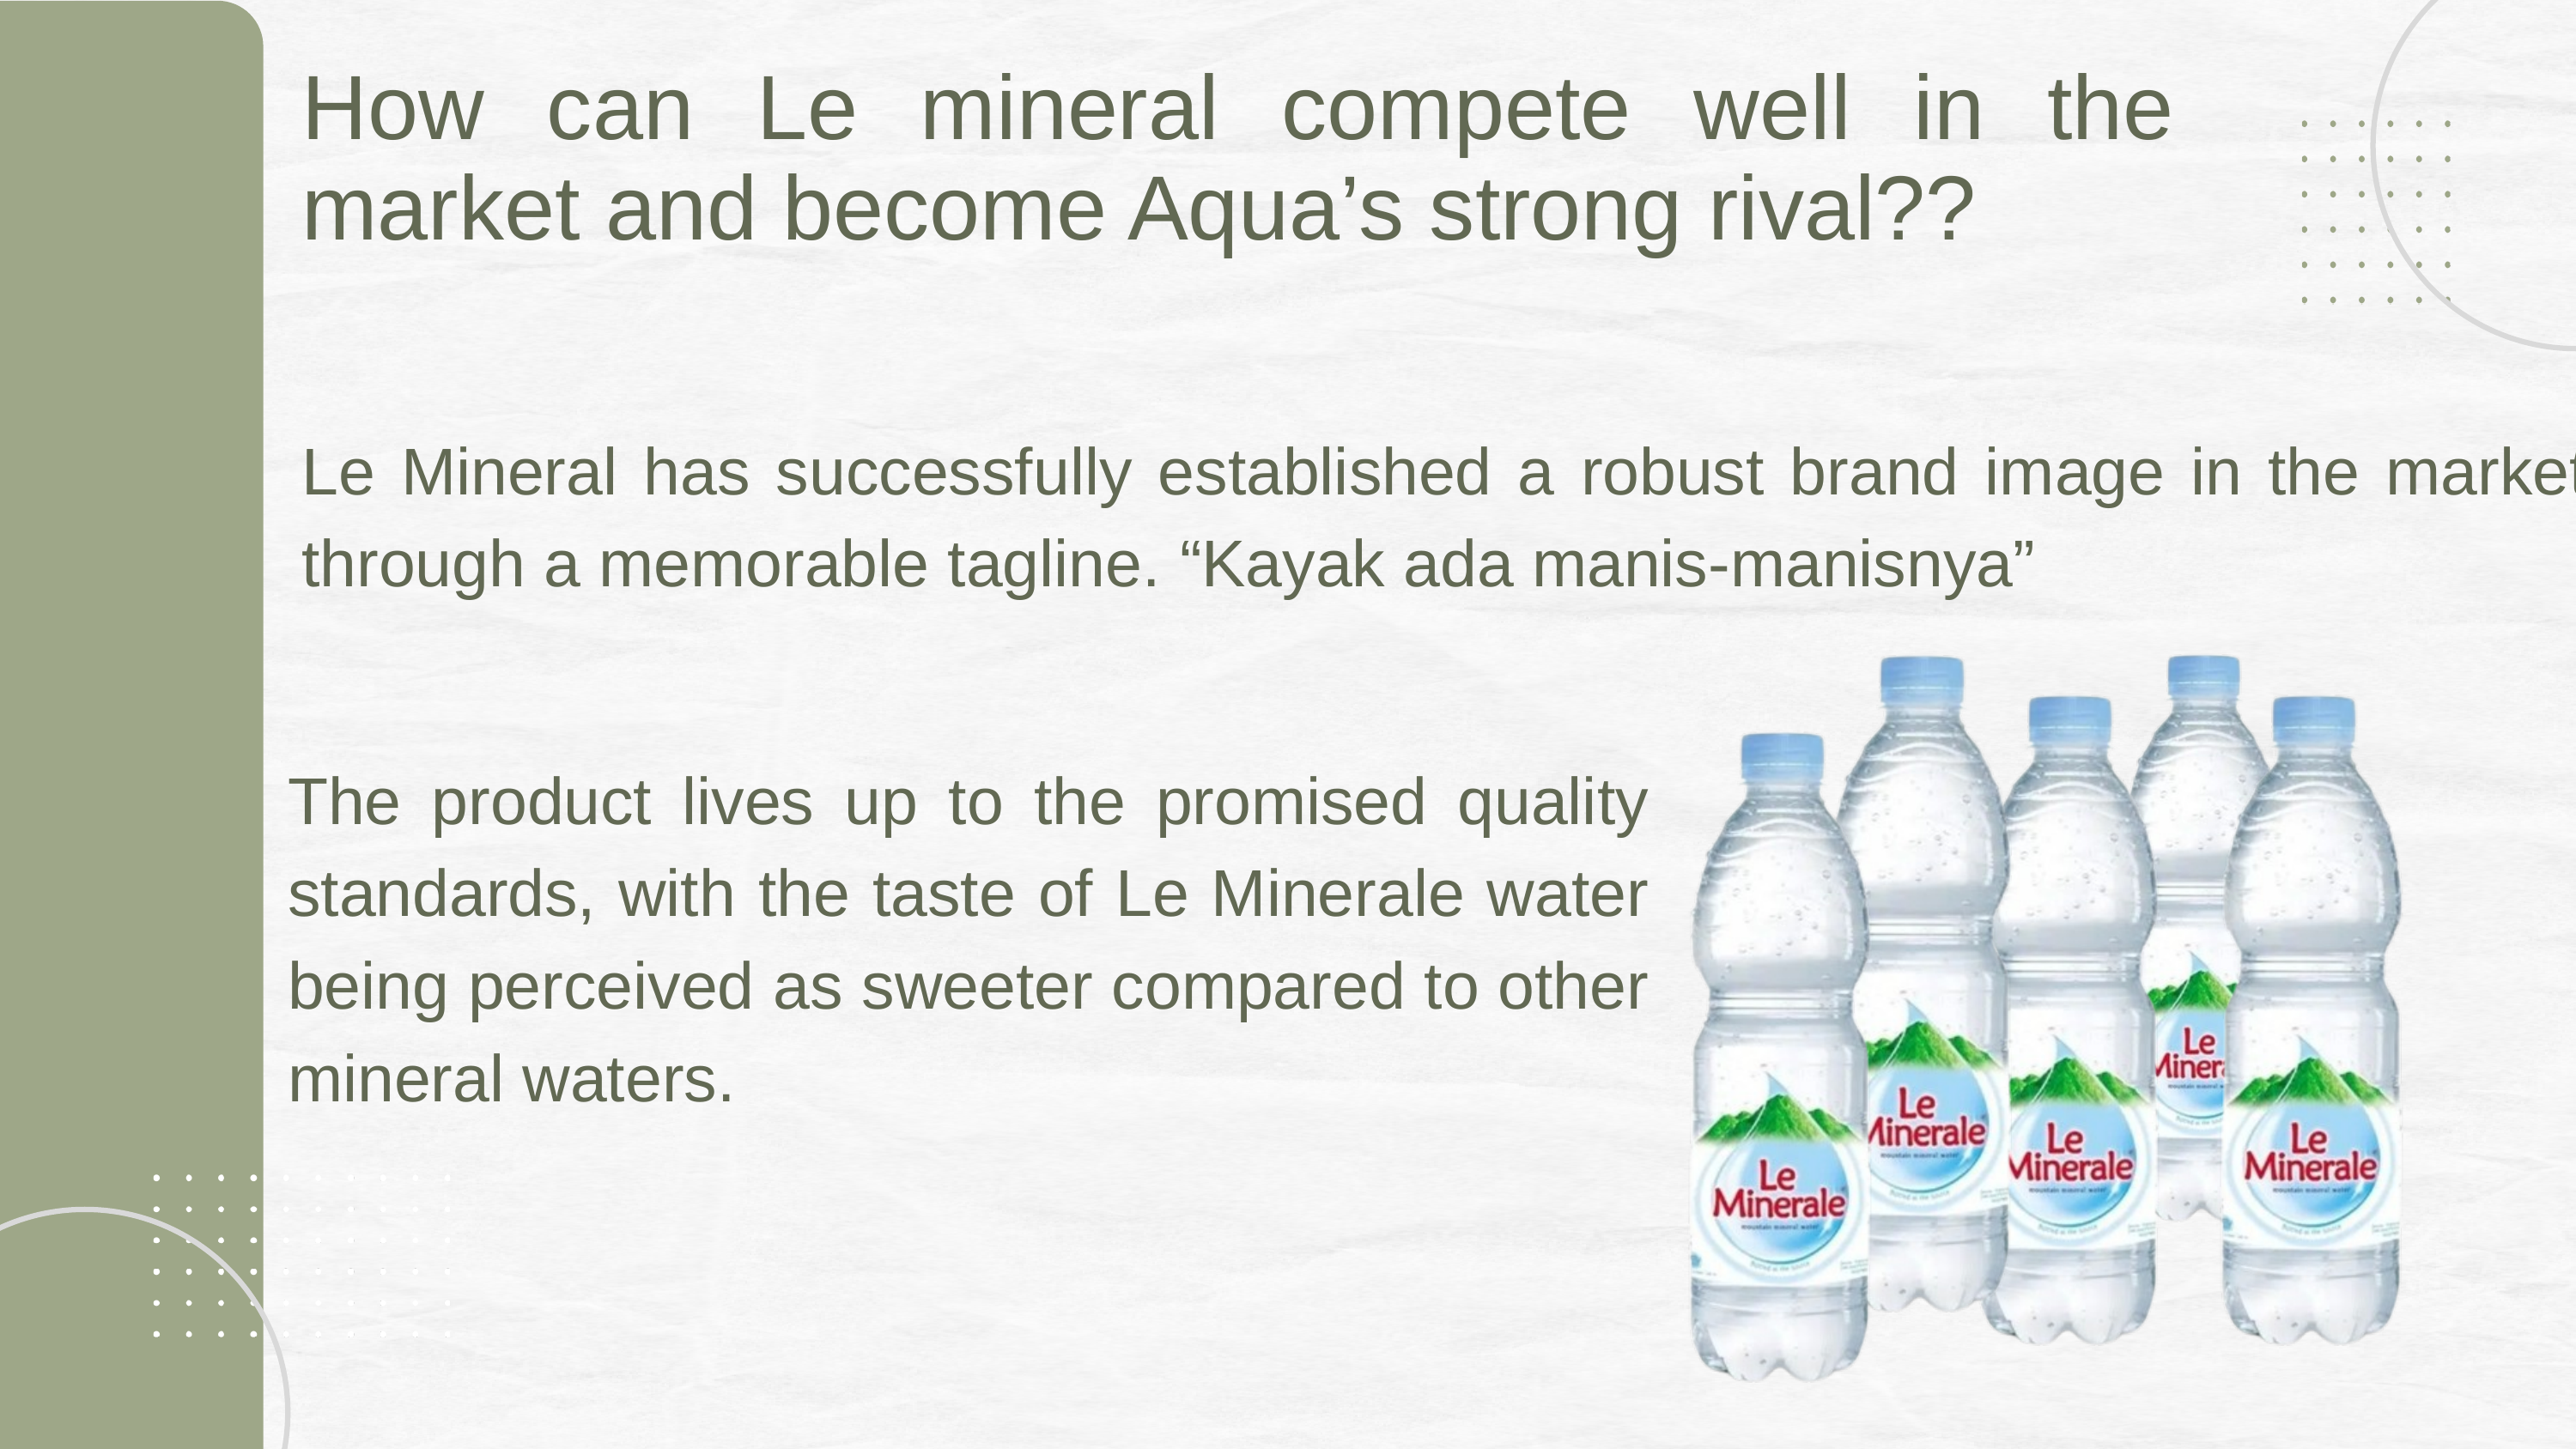

How can Le mineral compete well in the market and become Aqua’s strong rival??

Le Mineral has successfully established a robust brand image in the market through a memorable tagline. “Kayak ada manis-manisnya”

The product lives up to the promised quality standards, with the taste of Le Minerale water being perceived as sweeter compared to other mineral waters.